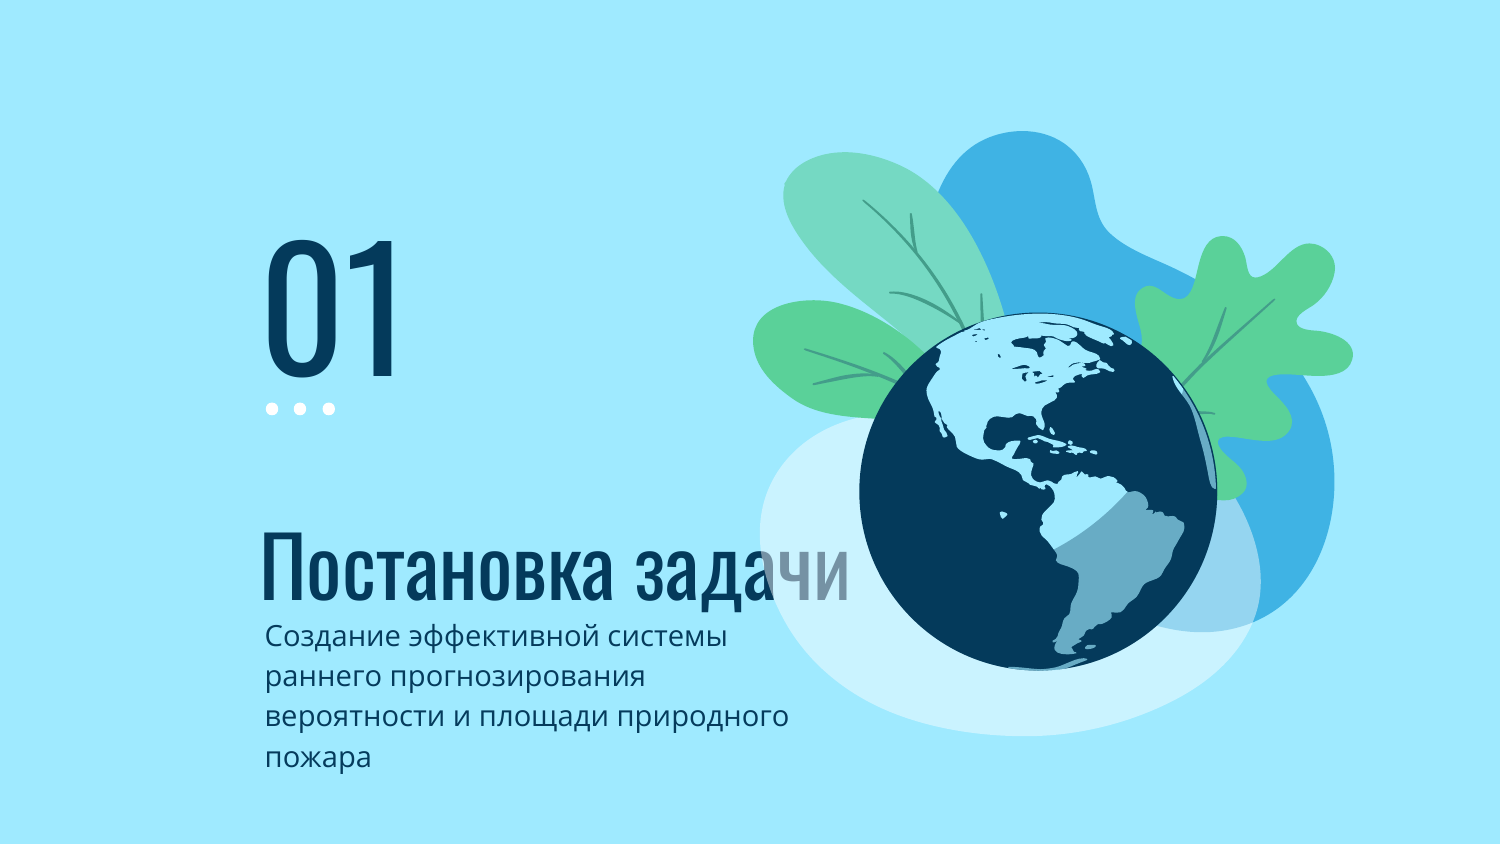

01
# Постановка задачи

Создание эффективной системы раннего прогнозирования вероятности и площади природного пожара